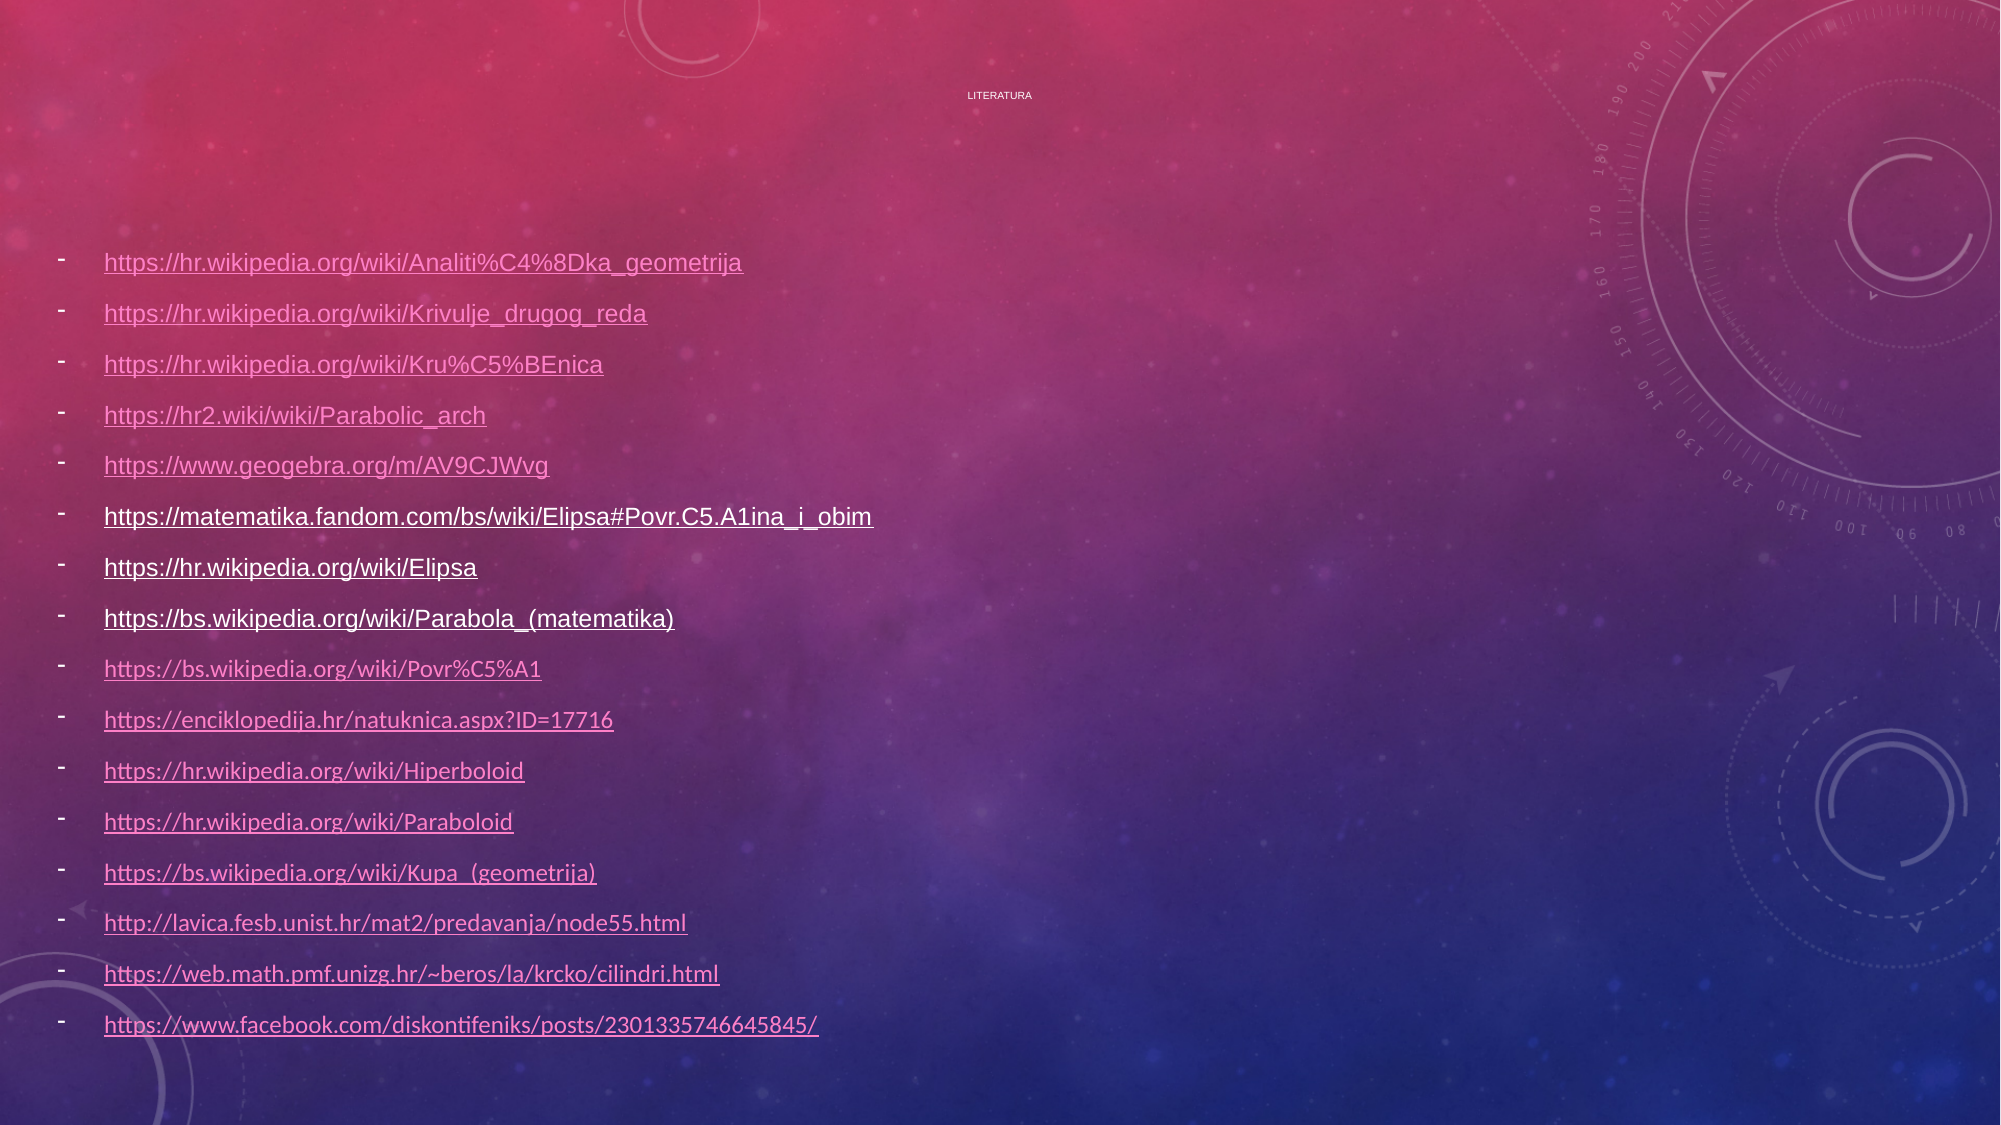

# literatura
https://hr.wikipedia.org/wiki/Analiti%C4%8Dka_geometrija
https://hr.wikipedia.org/wiki/Krivulje_drugog_reda
https://hr.wikipedia.org/wiki/Kru%C5%BEnica
https://hr2.wiki/wiki/Parabolic_arch
https://www.geogebra.org/m/AV9CJWvg
https://matematika.fandom.com/bs/wiki/Elipsa#Povr.C5.A1ina_i_obim
https://hr.wikipedia.org/wiki/Elipsa
https://bs.wikipedia.org/wiki/Parabola_(matematika)
https://bs.wikipedia.org/wiki/Povr%C5%A1
https://enciklopedija.hr/natuknica.aspx?ID=17716
https://hr.wikipedia.org/wiki/Hiperboloid
https://hr.wikipedia.org/wiki/Paraboloid
https://bs.wikipedia.org/wiki/Kupa_(geometrija)
http://lavica.fesb.unist.hr/mat2/predavanja/node55.html
https://web.math.pmf.unizg.hr/~beros/la/krcko/cilindri.html
https://www.facebook.com/diskontifeniks/posts/2301335746645845/